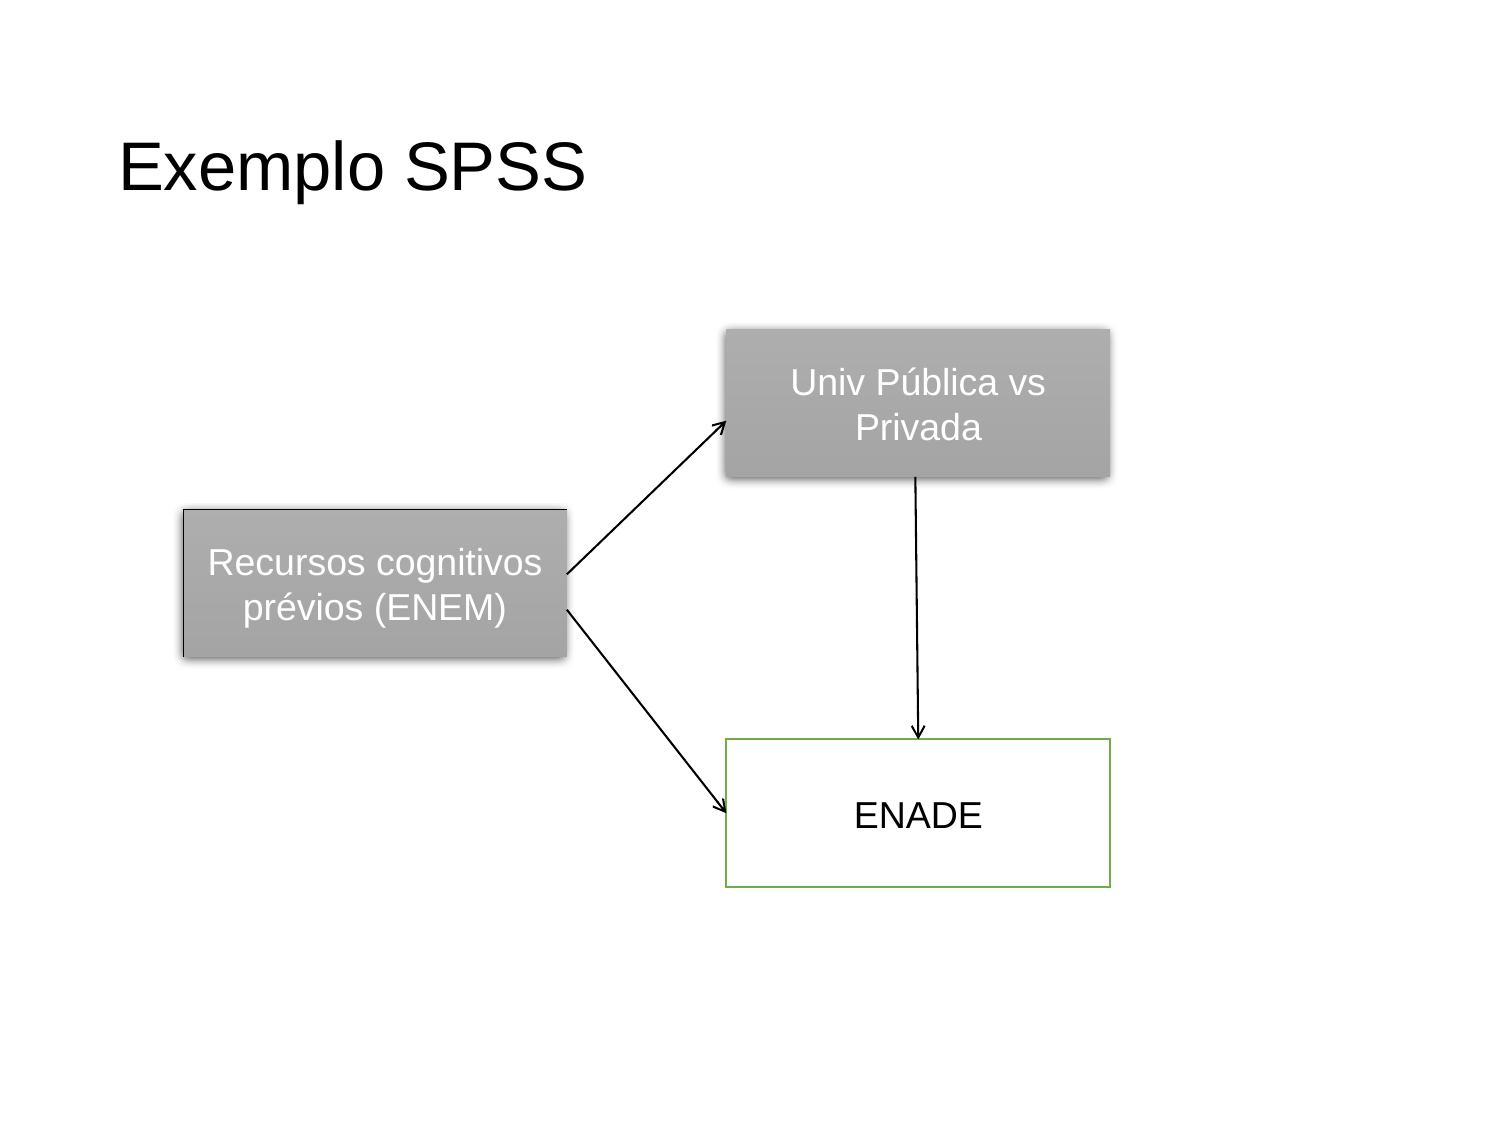

# Exemplo SPSS
Univ Pública vs Privada
Recursos cognitivos prévios (ENEM)
ENADE